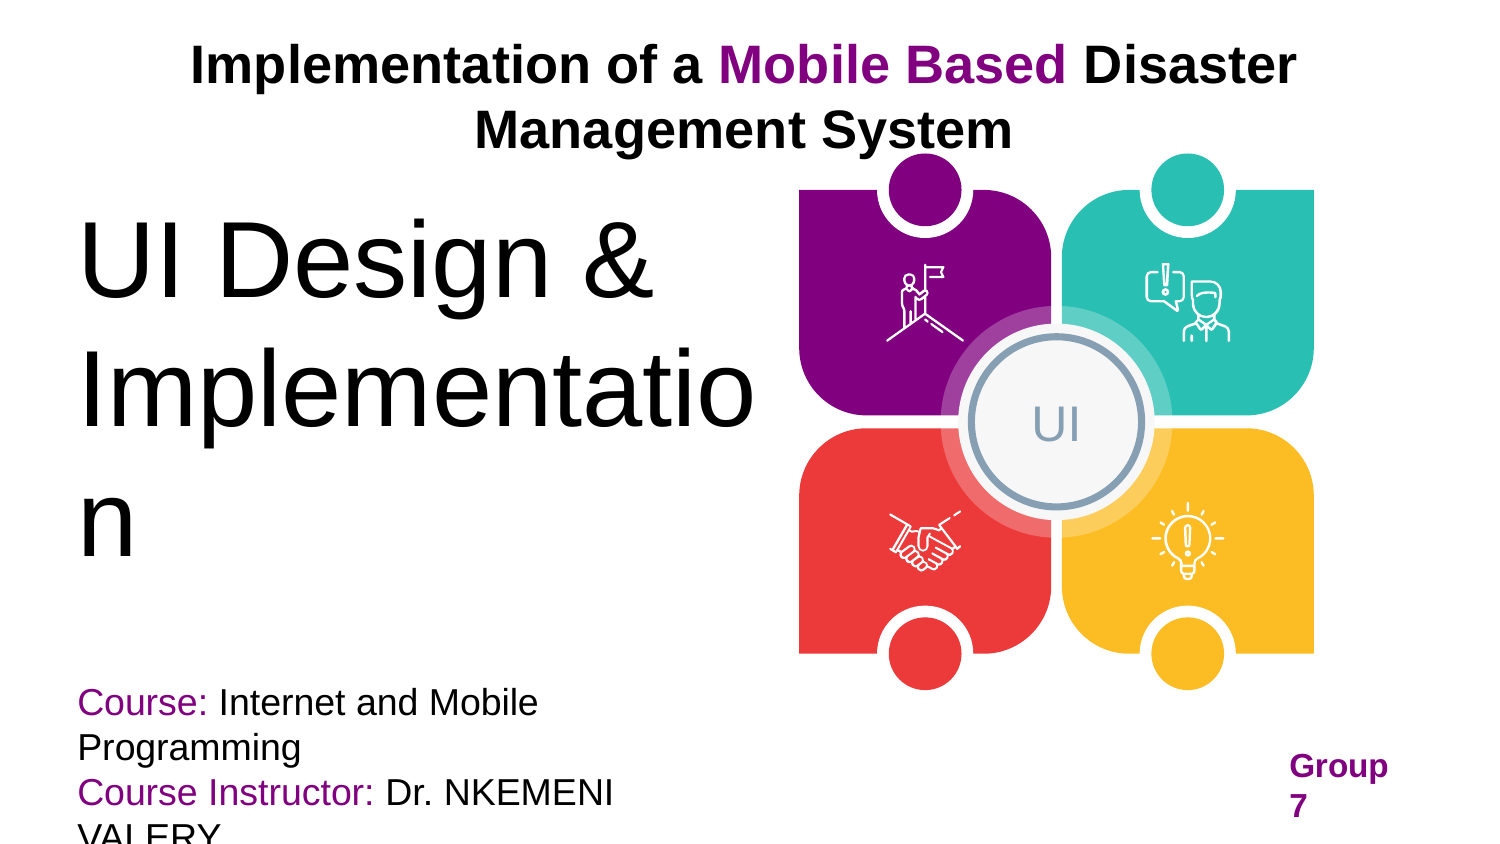

Implementation of a Mobile Based Disaster Management System

UI

# UI Design & Implementation
Course: Internet and Mobile Programming
Course Instructor: Dr. NKEMENI VALERY
Group 7